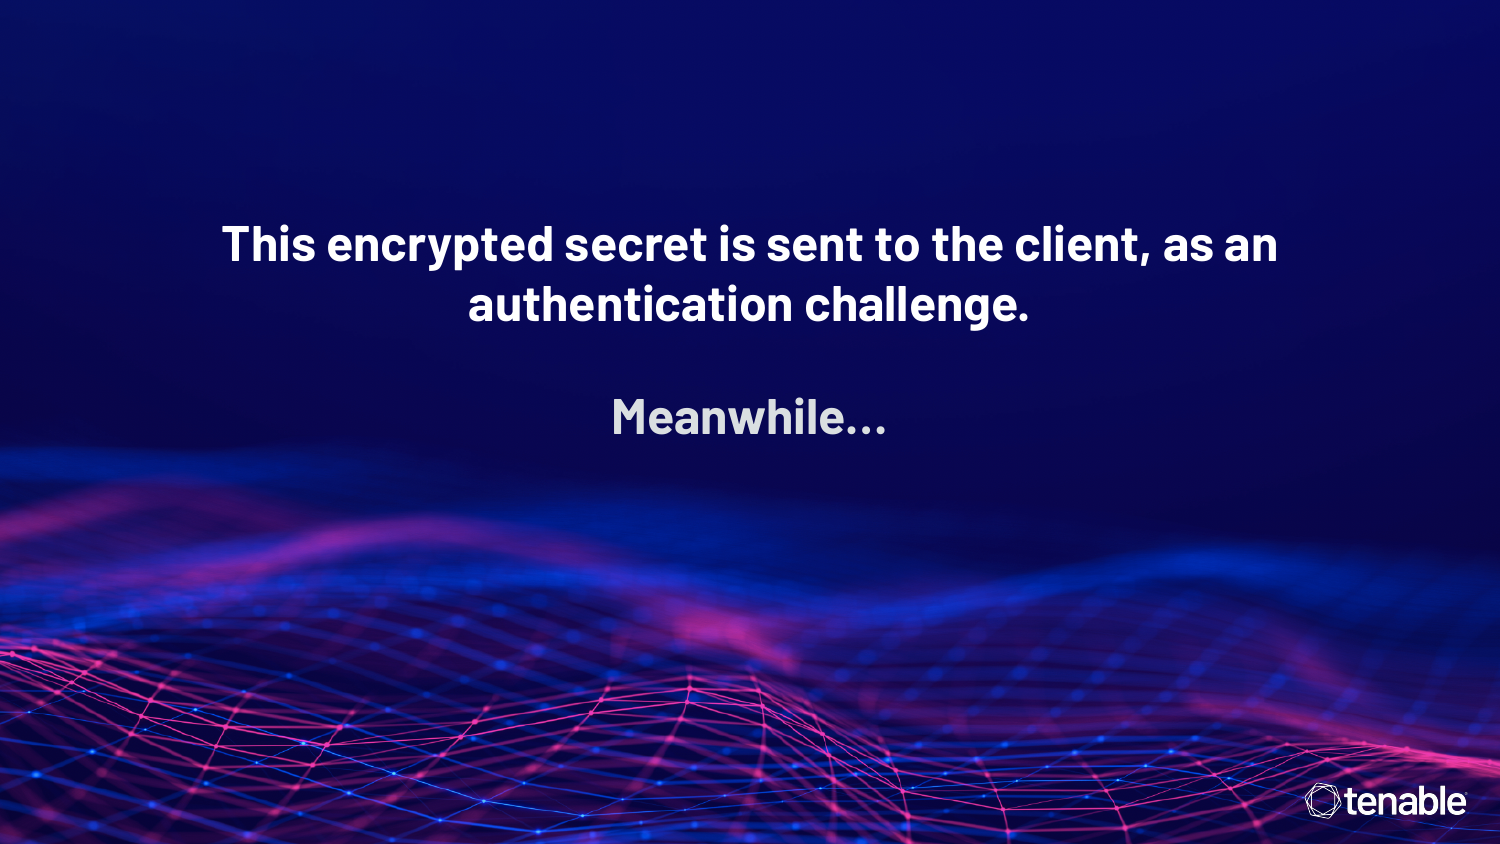

This encrypted secret is sent to the client, as an authentication challenge.
Meanwhile…